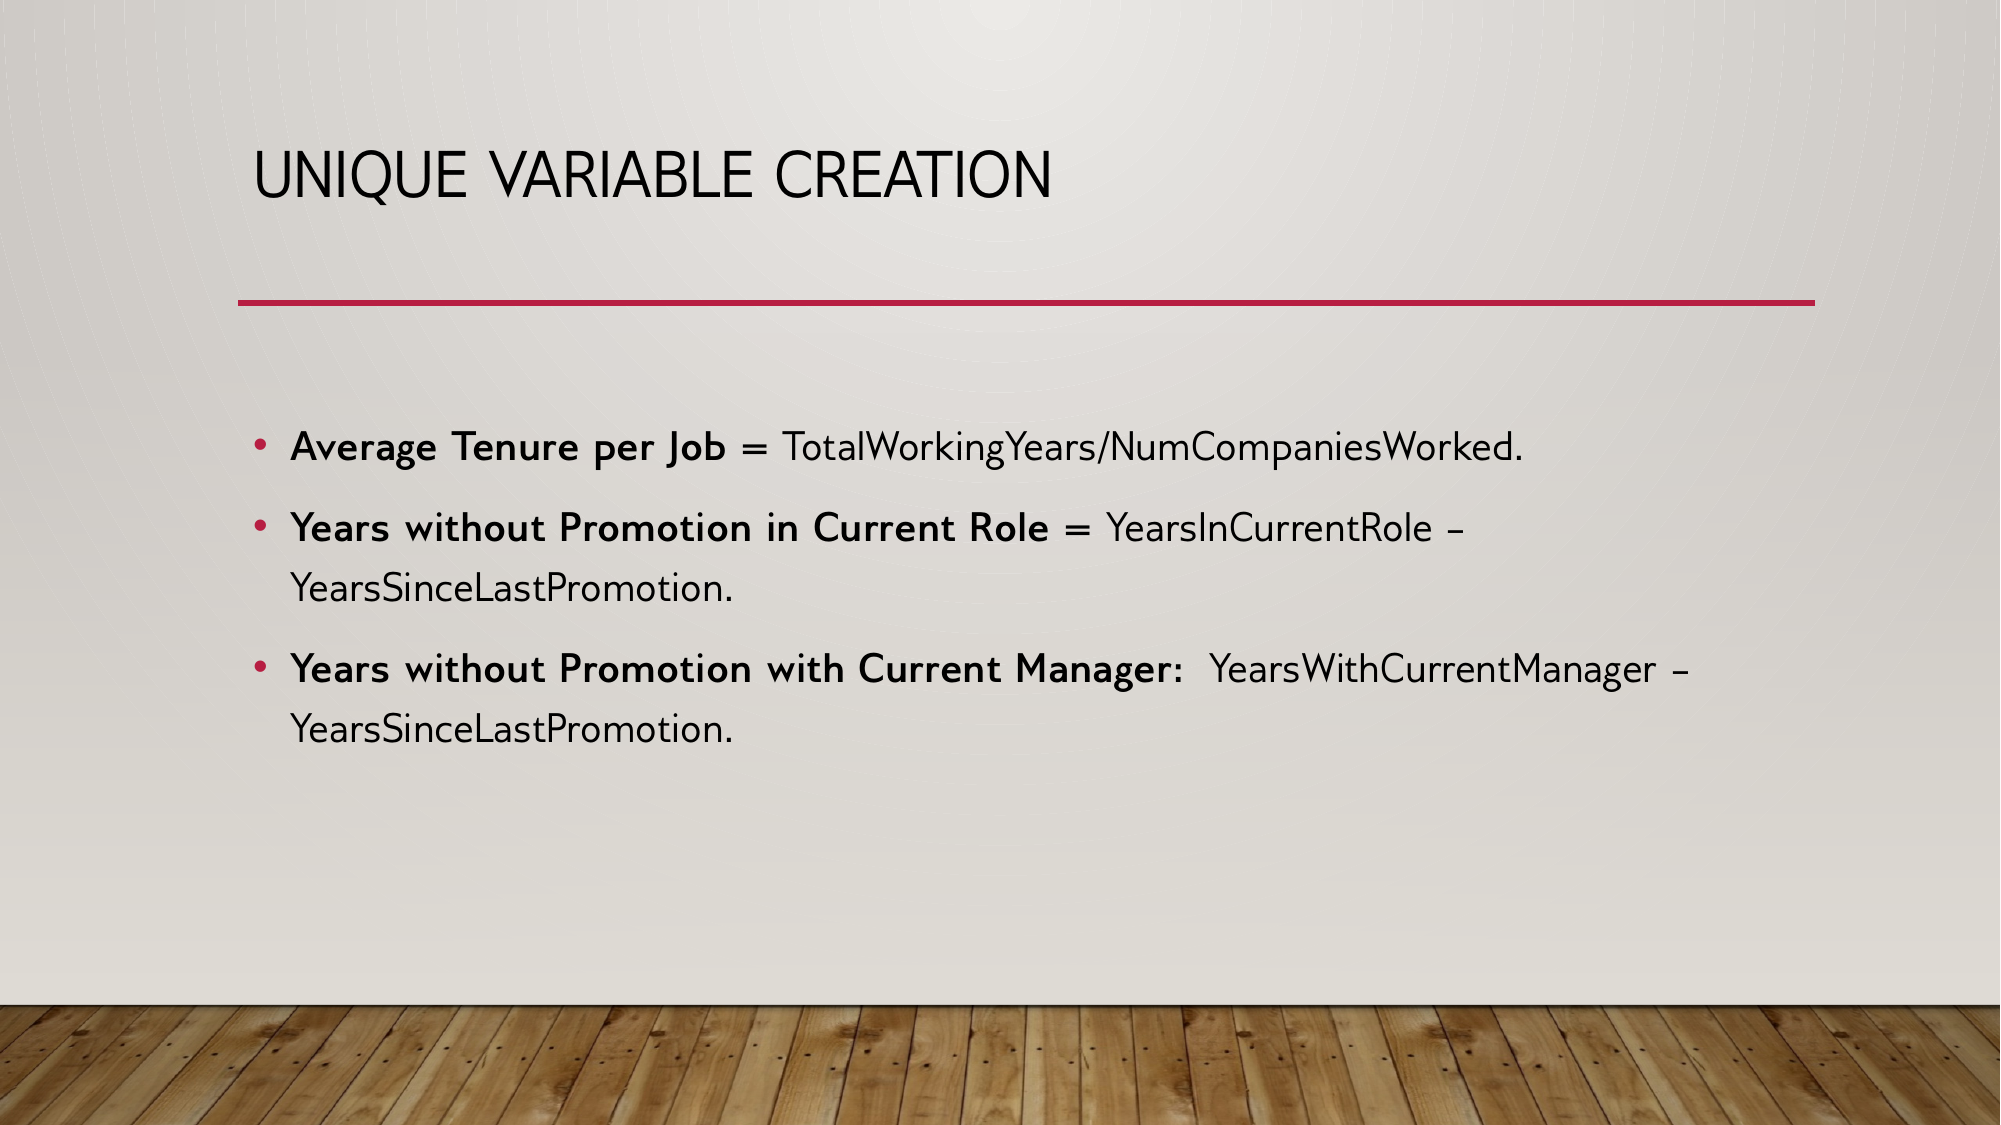

# Unique Variable Creation

Average Tenure per Job = TotalWorkingYears/NumCompaniesWorked.
Years without Promotion in Current Role = YearsInCurrentRole – YearsSinceLastPromotion.
Years without Promotion with Current Manager:  YearsWithCurrentManager – YearsSinceLastPromotion.